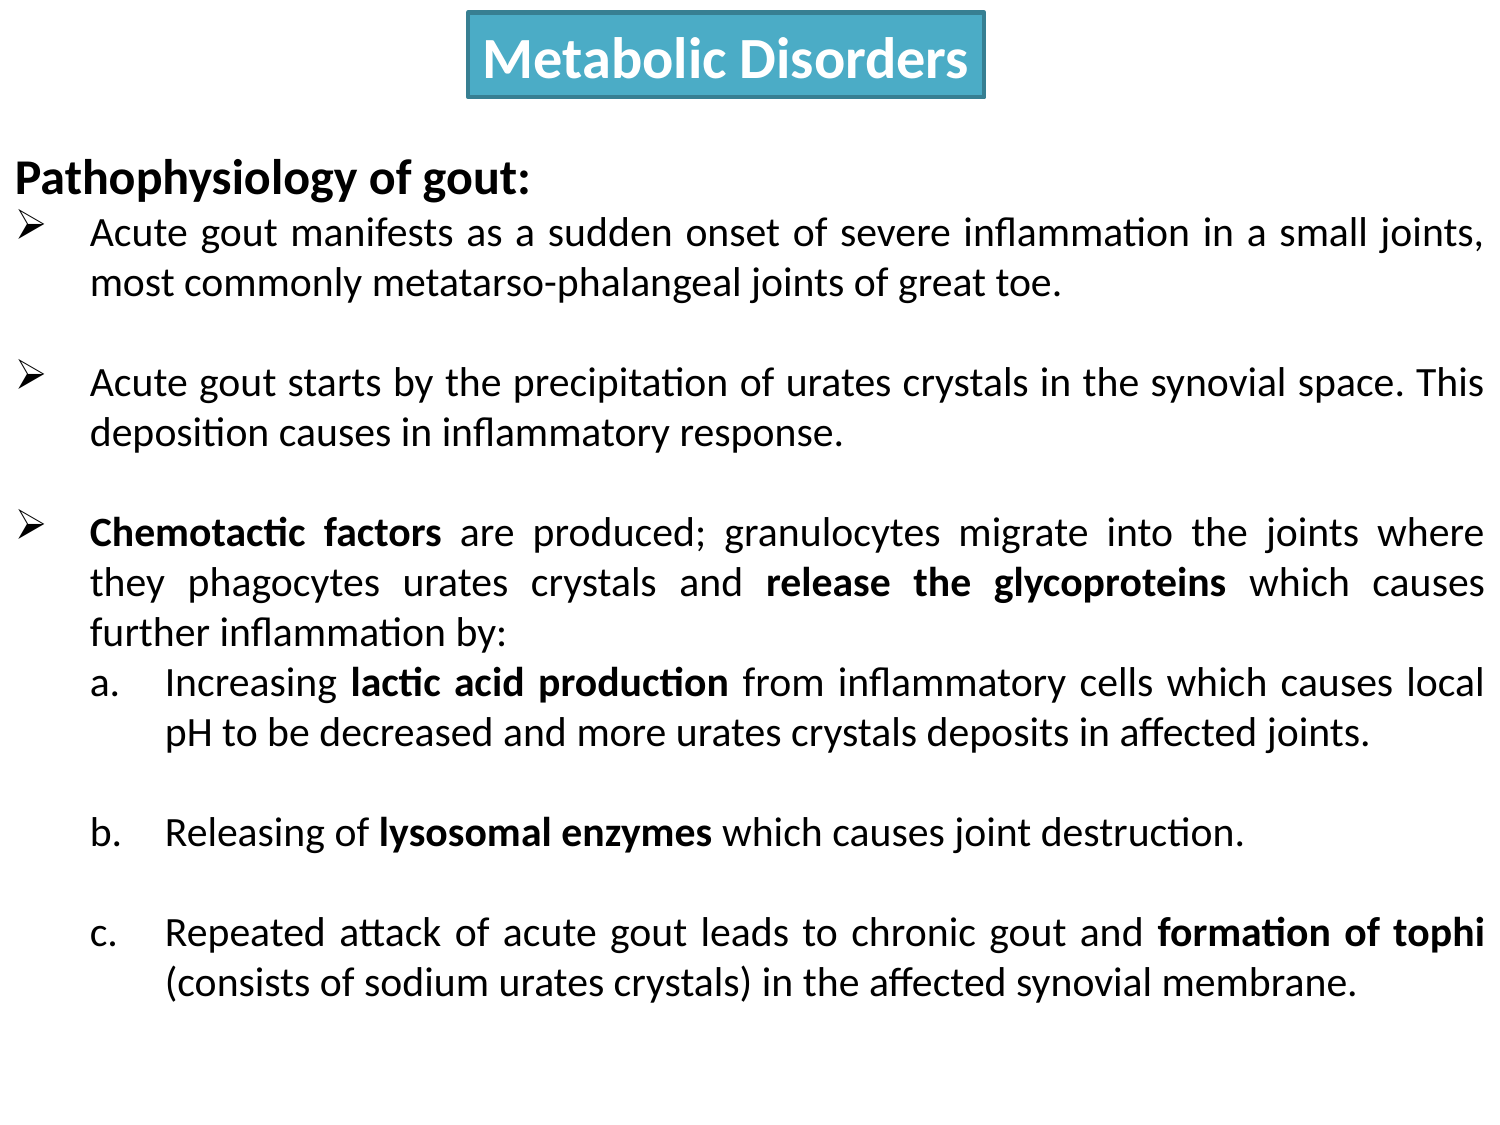

Metabolic Disorders
Pathophysiology of gout:
Acute gout manifests as a sudden onset of severe inflammation in a small joints, most commonly metatarso-phalangeal joints of great toe.

Acute gout starts by the precipitation of urates crystals in the synovial space. This deposition causes in inflammatory response.

Chemotactic factors are produced; granulocytes migrate into the joints where they phagocytes urates crystals and release the glycoproteins which causes further inflammation by:
Increasing lactic acid production from inflammatory cells which causes local pH to be decreased and more urates crystals deposits in affected joints.

Releasing of lysosomal enzymes which causes joint destruction.

Repeated attack of acute gout leads to chronic gout and formation of tophi (consists of sodium urates crystals) in the affected synovial membrane.